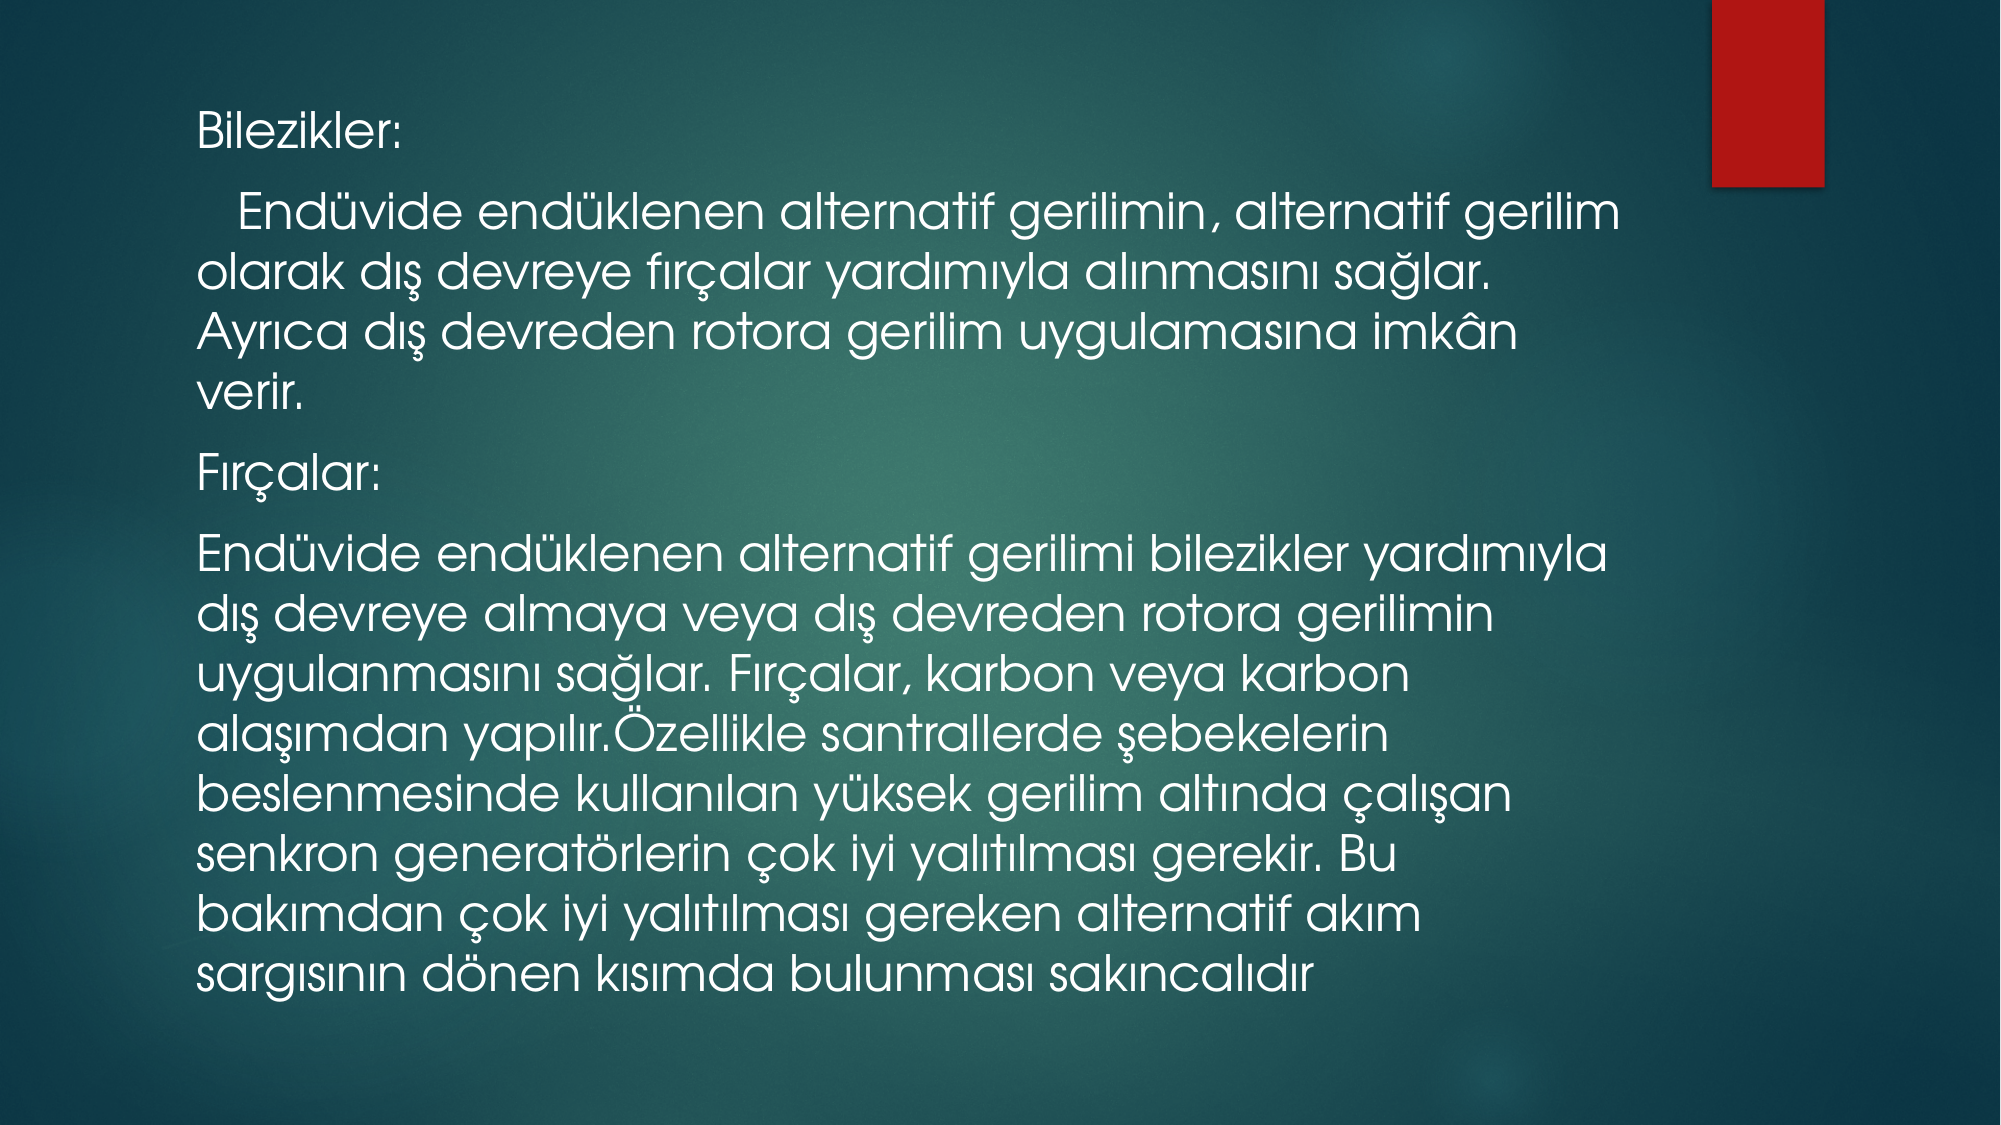

Bilezikler:
   Endüvide endüklenen alternatif gerilimin, alternatif gerilim olarak dış devreye fırçalar yardımıyla alınmasını sağlar. Ayrıca dış devreden rotora gerilim uygulamasına imkân verir.
Fırçalar:
Endüvide endüklenen alternatif gerilimi bilezikler yardımıyla dış devreye almaya veya dış devreden rotora gerilimin uygulanmasını sağlar. Fırçalar, karbon veya karbon alaşımdan yapılır.Özellikle santrallerde şebekelerin beslenmesinde kullanılan yüksek gerilim altında çalışan senkron generatörlerin çok iyi yalıtılması gerekir. Bu bakımdan çok iyi yalıtılması gereken alternatif akım sargısının dönen kısımda bulunması sakıncalıdır